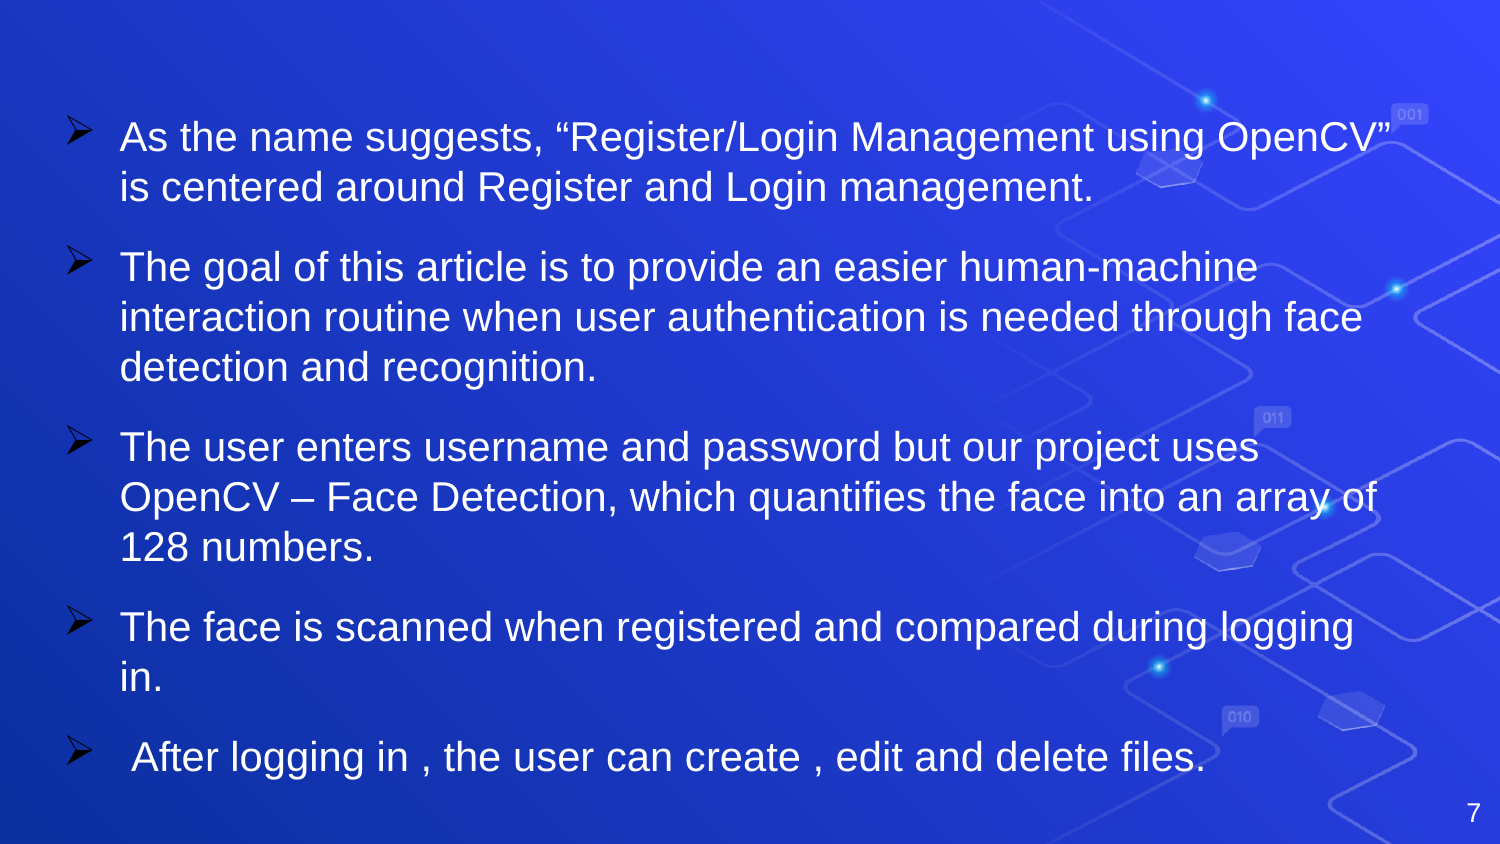

As the name suggests, “Register/Login Management using OpenCV”  is centered around Register and Login management.

The goal of this article is to provide an easier human-machine interaction routine when user authentication is needed through face detection and recognition.

The user enters username and password but our project uses OpenCV – Face Detection, which quantifies the face into an array of 128 numbers.

The face is scanned when registered and compared during logging in.

 After logging in , the user can create , edit and delete files.
7